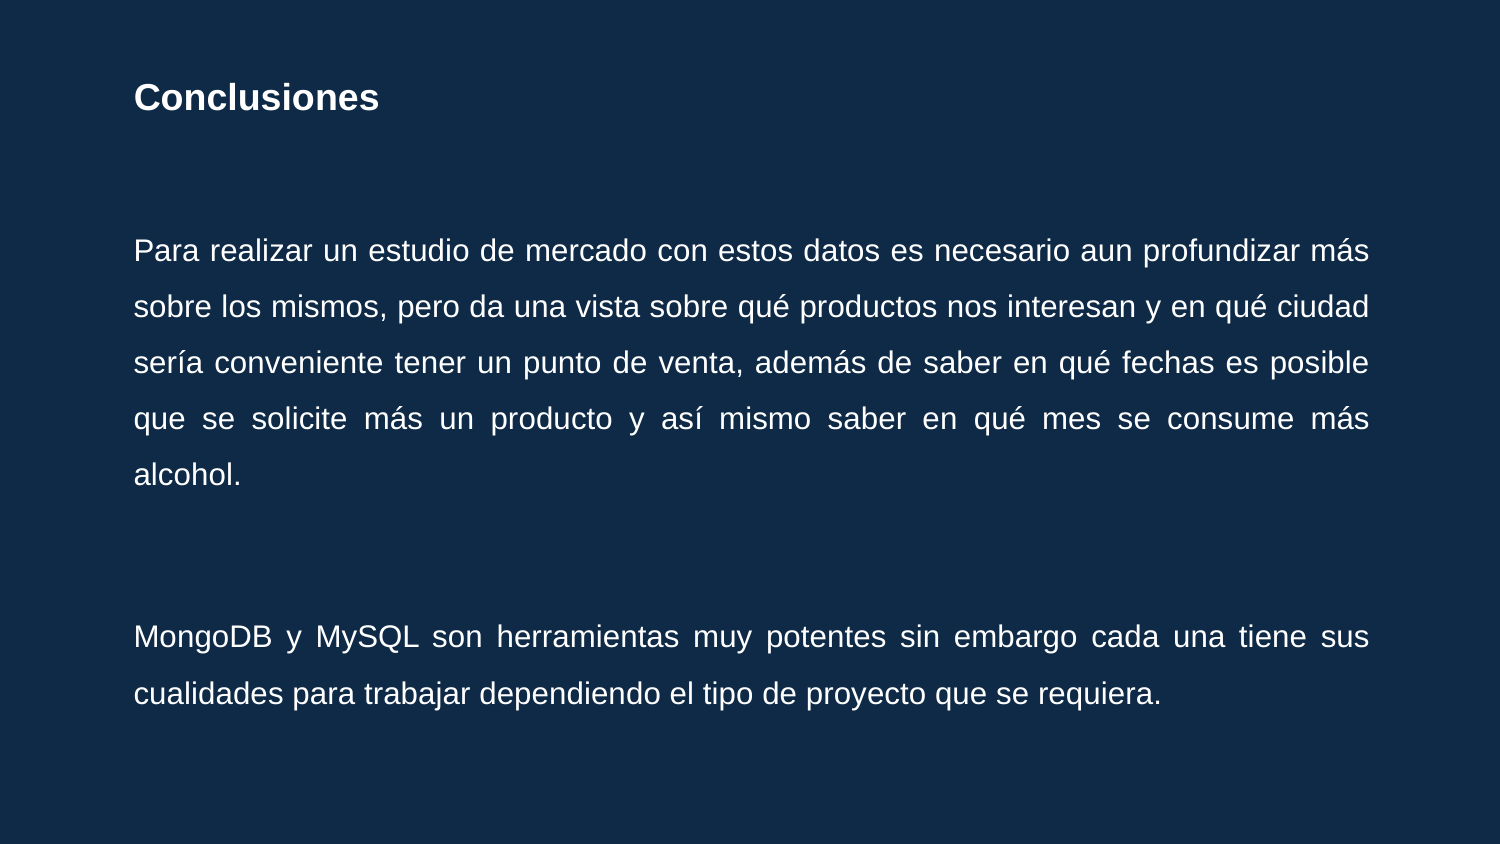

Conclusiones
Para realizar un estudio de mercado con estos datos es necesario aun profundizar más sobre los mismos, pero da una vista sobre qué productos nos interesan y en qué ciudad sería conveniente tener un punto de venta, además de saber en qué fechas es posible que se solicite más un producto y así mismo saber en qué mes se consume más alcohol.

MongoDB y MySQL son herramientas muy potentes sin embargo cada una tiene sus cualidades para trabajar dependiendo el tipo de proyecto que se requiera.